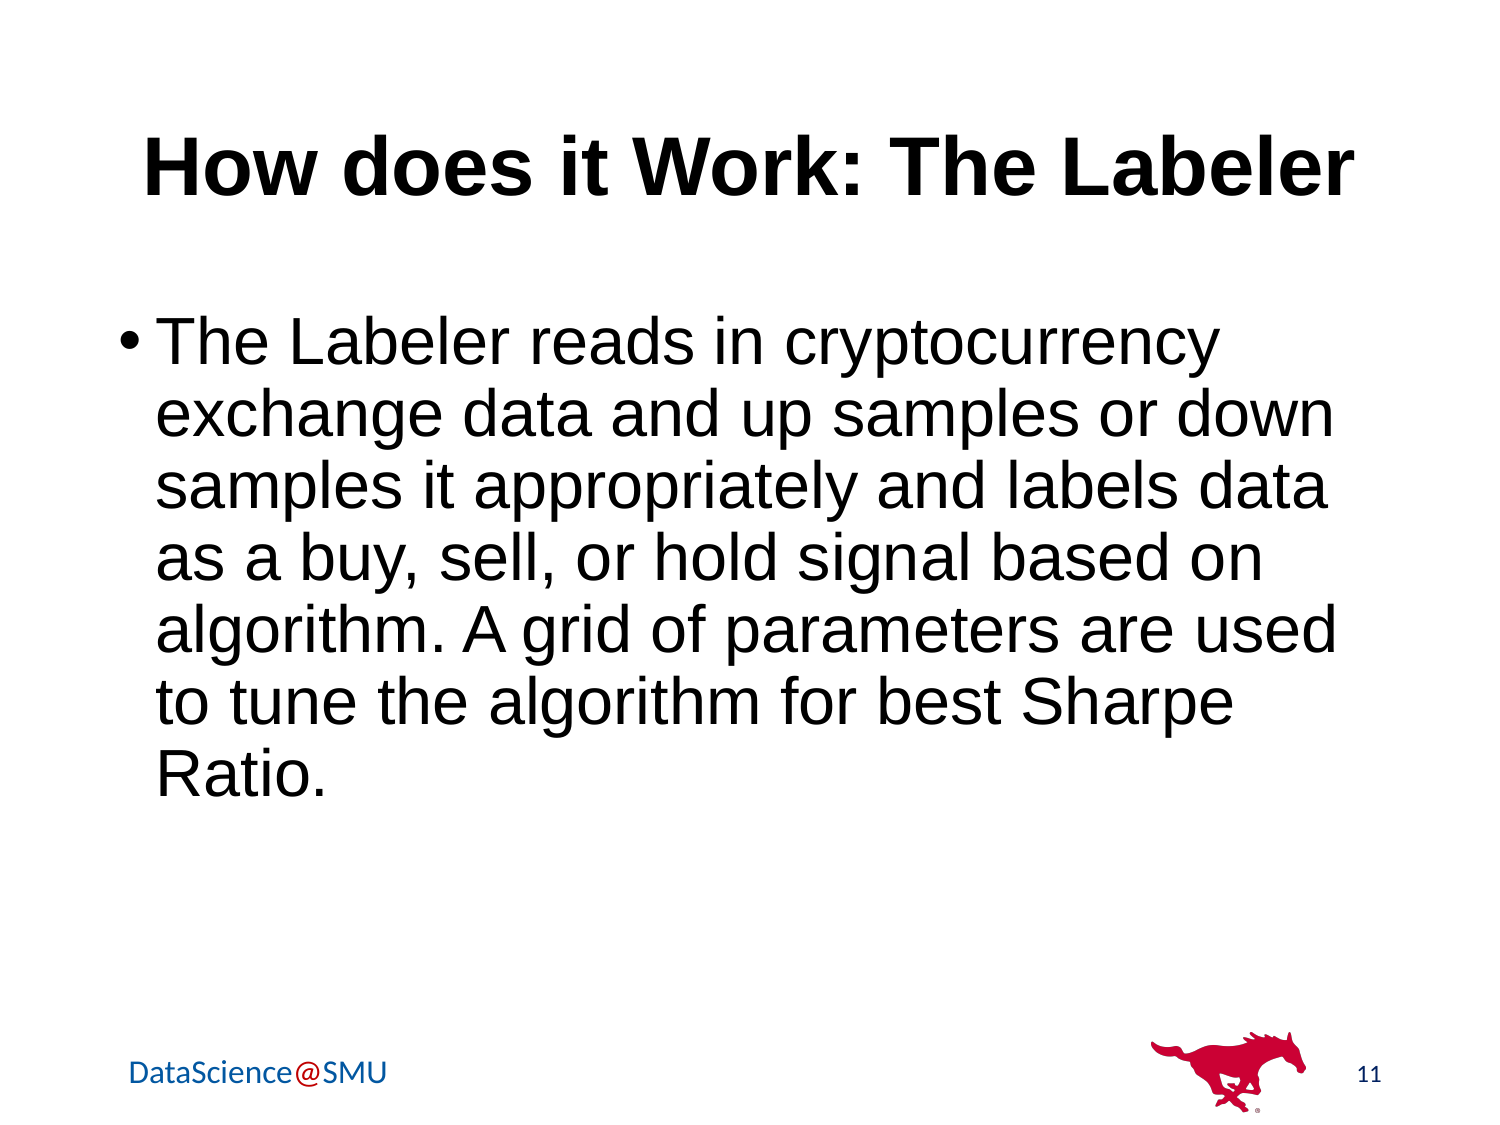

# How does it Work: The Labeler
The Labeler reads in cryptocurrency exchange data and up samples or down samples it appropriately and labels data as a buy, sell, or hold signal based on algorithm. A grid of parameters are used to tune the algorithm for best Sharpe Ratio.

11